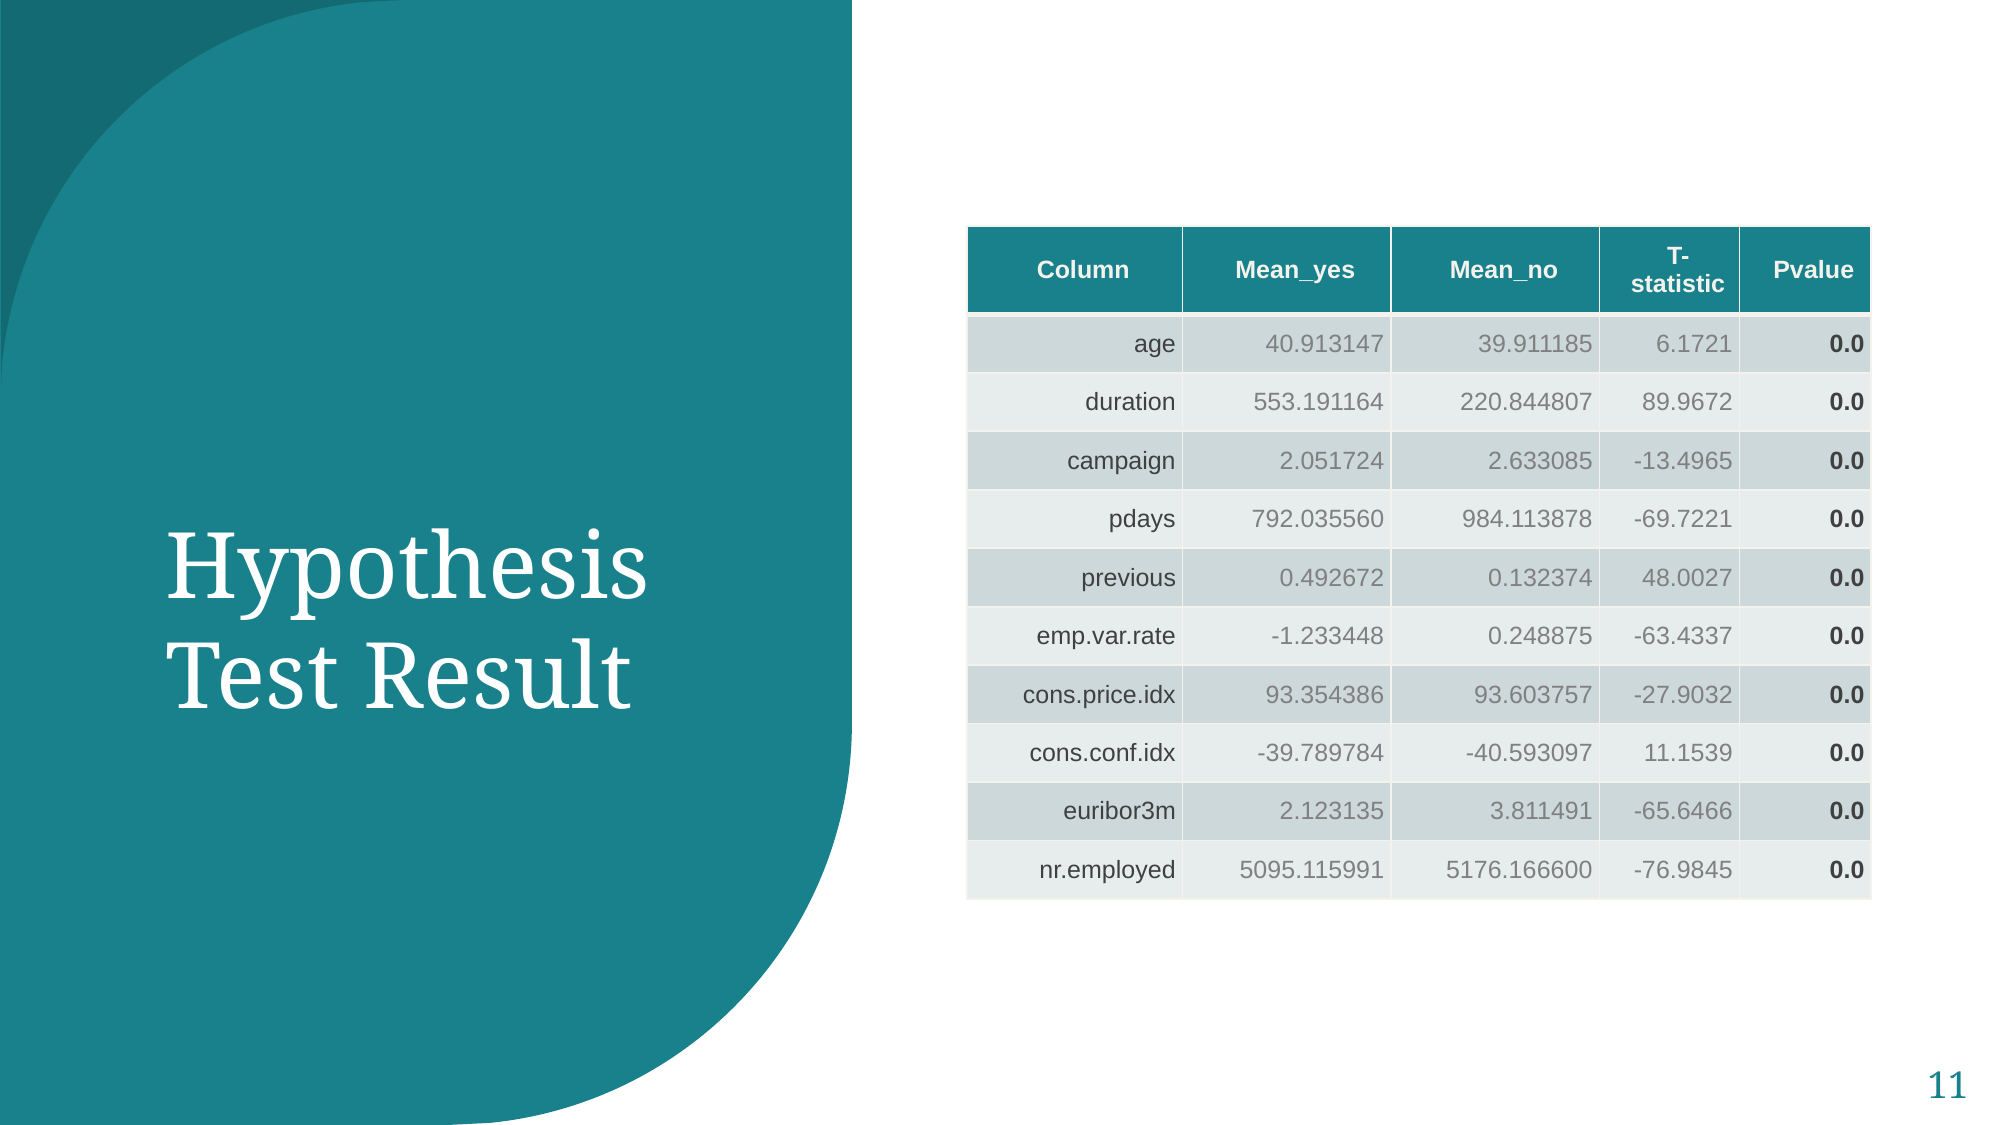

# Hypothesis Test Result
| Column | Mean\_yes | Mean\_no | T-statistic | Pvalue |
| --- | --- | --- | --- | --- |
| age | 40.913147 | 39.911185 | 6.1721 | 0.0 |
| duration | 553.191164 | 220.844807 | 89.9672 | 0.0 |
| campaign | 2.051724 | 2.633085 | -13.4965 | 0.0 |
| pdays | 792.035560 | 984.113878 | -69.7221 | 0.0 |
| previous | 0.492672 | 0.132374 | 48.0027 | 0.0 |
| emp.var.rate | -1.233448 | 0.248875 | -63.4337 | 0.0 |
| cons.price.idx | 93.354386 | 93.603757 | -27.9032 | 0.0 |
| cons.conf.idx | -39.789784 | -40.593097 | 11.1539 | 0.0 |
| euribor3m | 2.123135 | 3.811491 | -65.6466 | 0.0 |
| nr.employed | 5095.115991 | 5176.166600 | -76.9845 | 0.0 |

11